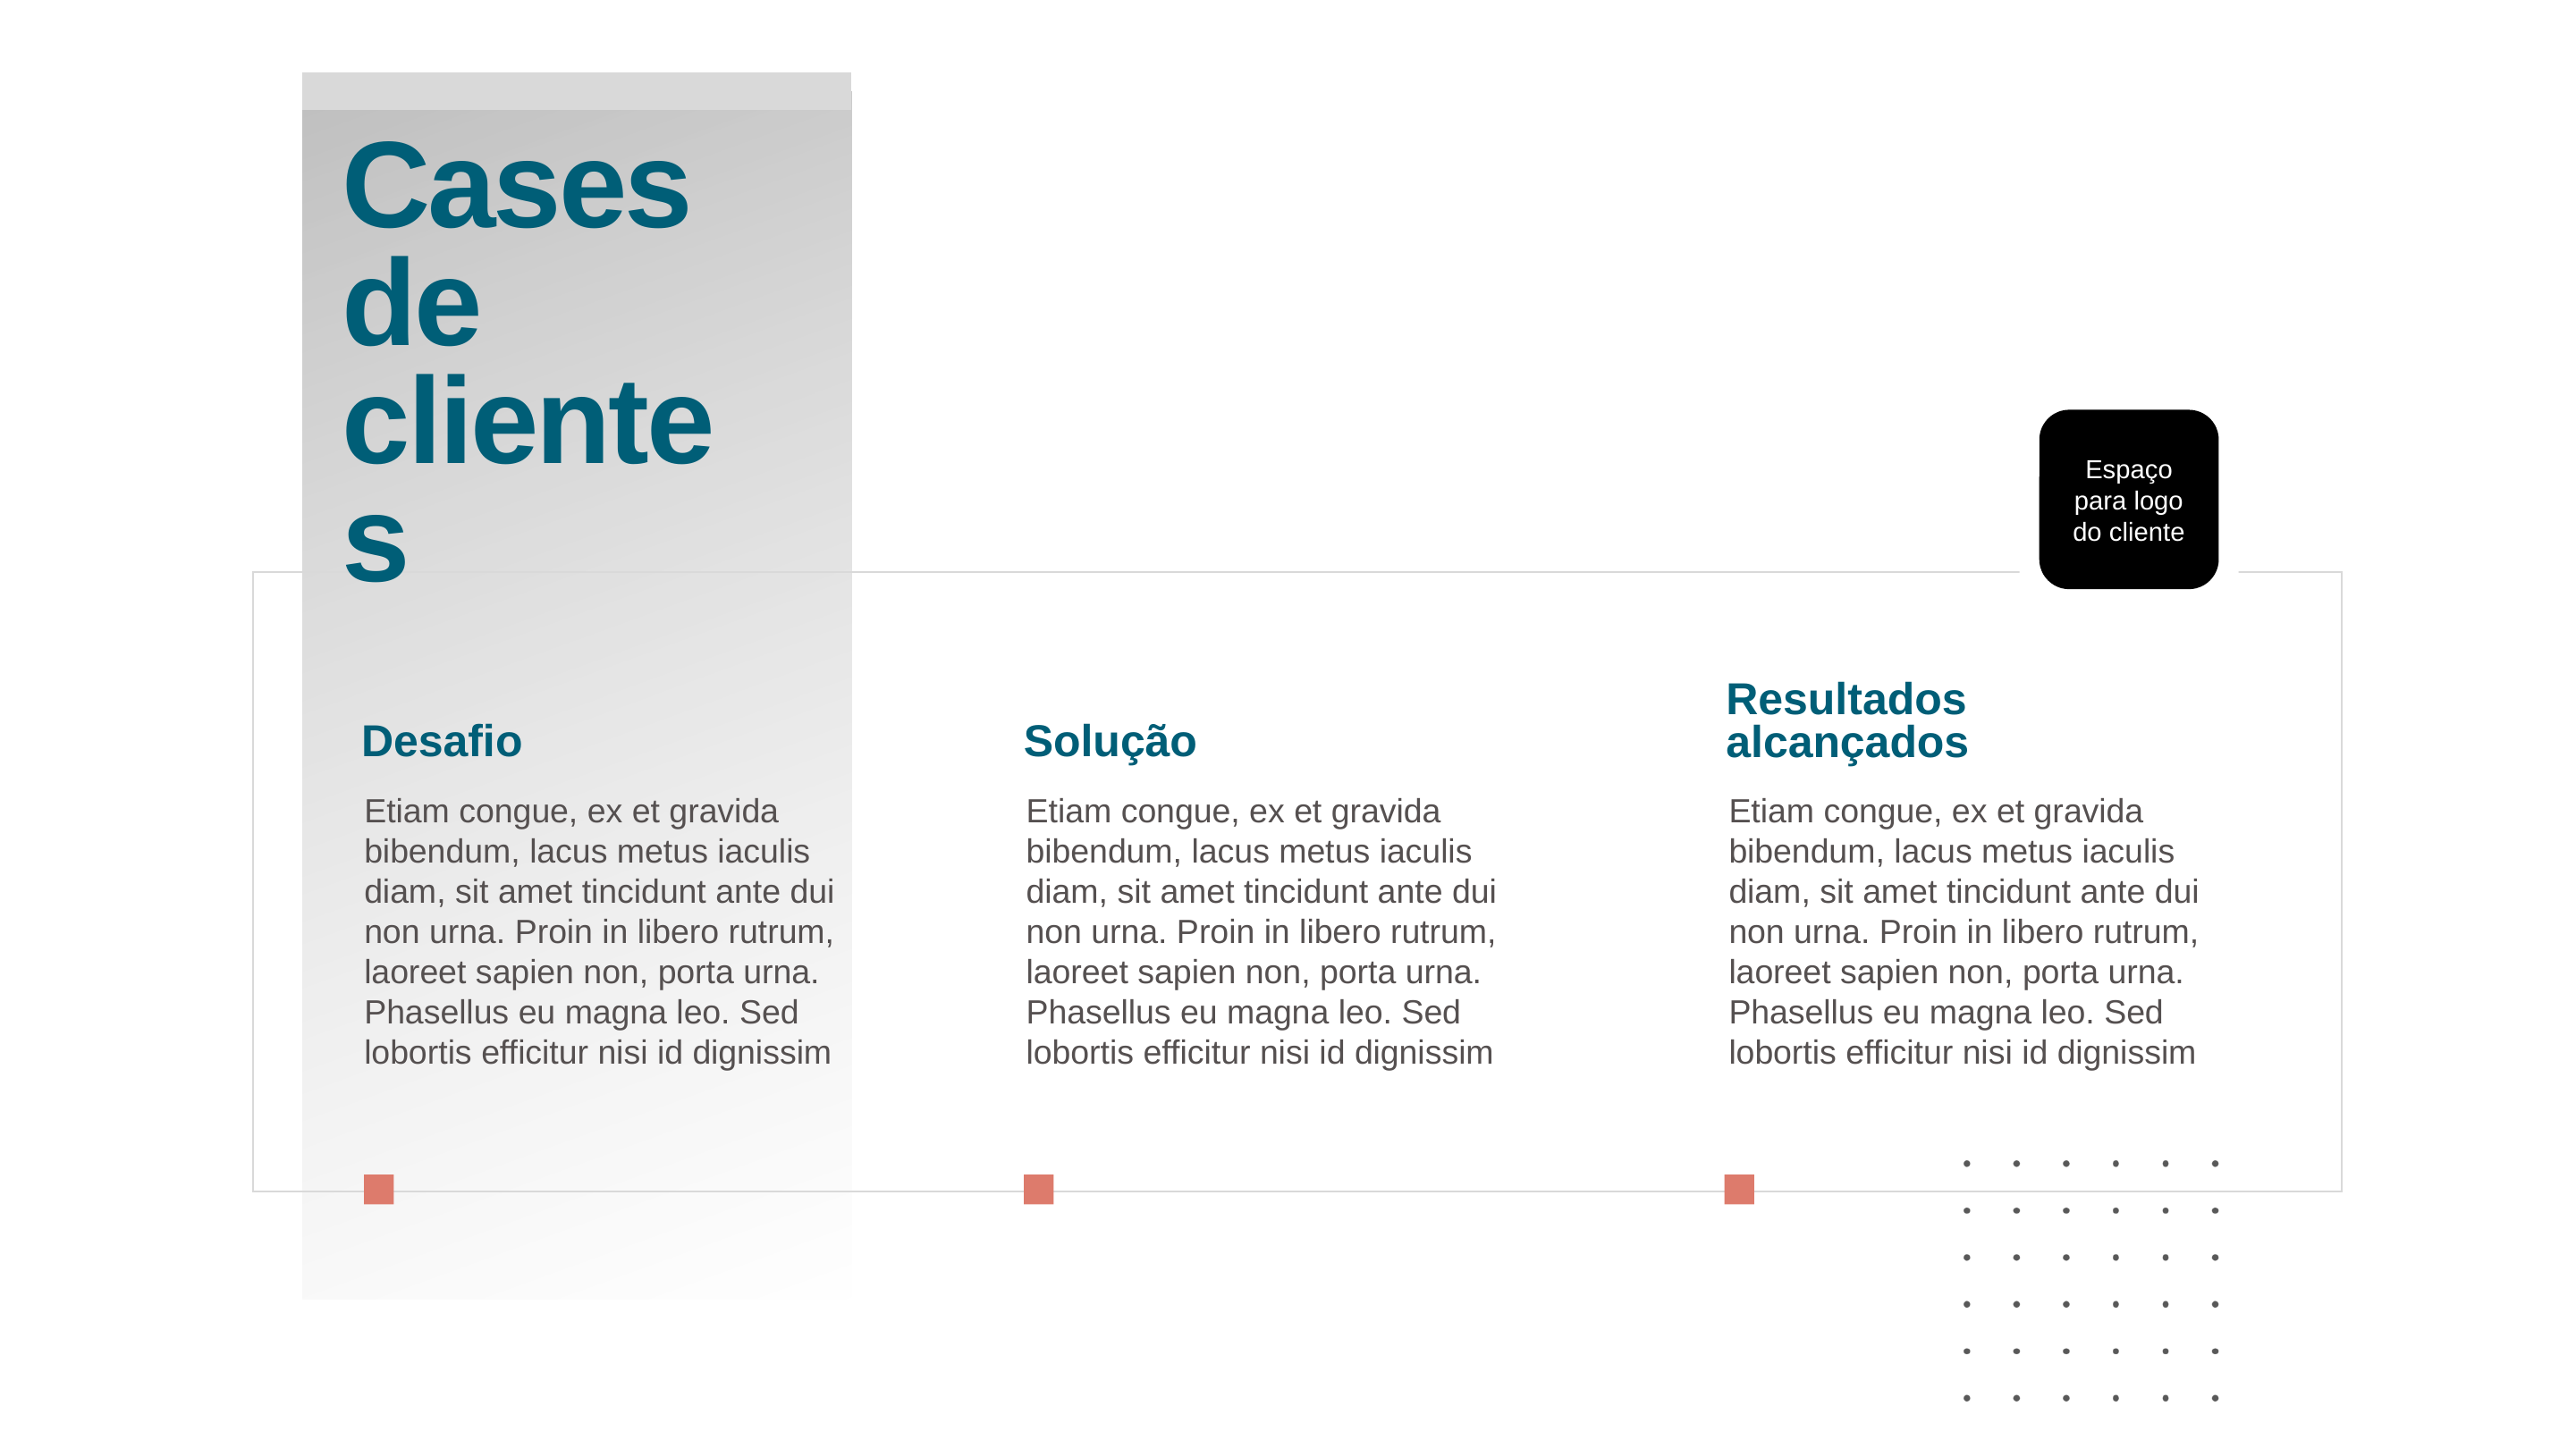

Cases de clientes
Espaço para logo do cliente

Resultados alcançados
Desafio
Solução
Etiam congue, ex et gravida bibendum, lacus metus iaculis diam, sit amet tincidunt ante dui non urna. Proin in libero rutrum, laoreet sapien non, porta urna. Phasellus eu magna leo. Sed lobortis efficitur nisi id dignissim
Etiam congue, ex et gravida bibendum, lacus metus iaculis diam, sit amet tincidunt ante dui non urna. Proin in libero rutrum, laoreet sapien non, porta urna. Phasellus eu magna leo. Sed lobortis efficitur nisi id dignissim
Etiam congue, ex et gravida bibendum, lacus metus iaculis diam, sit amet tincidunt ante dui non urna. Proin in libero rutrum, laoreet sapien non, porta urna. Phasellus eu magna leo. Sed lobortis efficitur nisi id dignissim